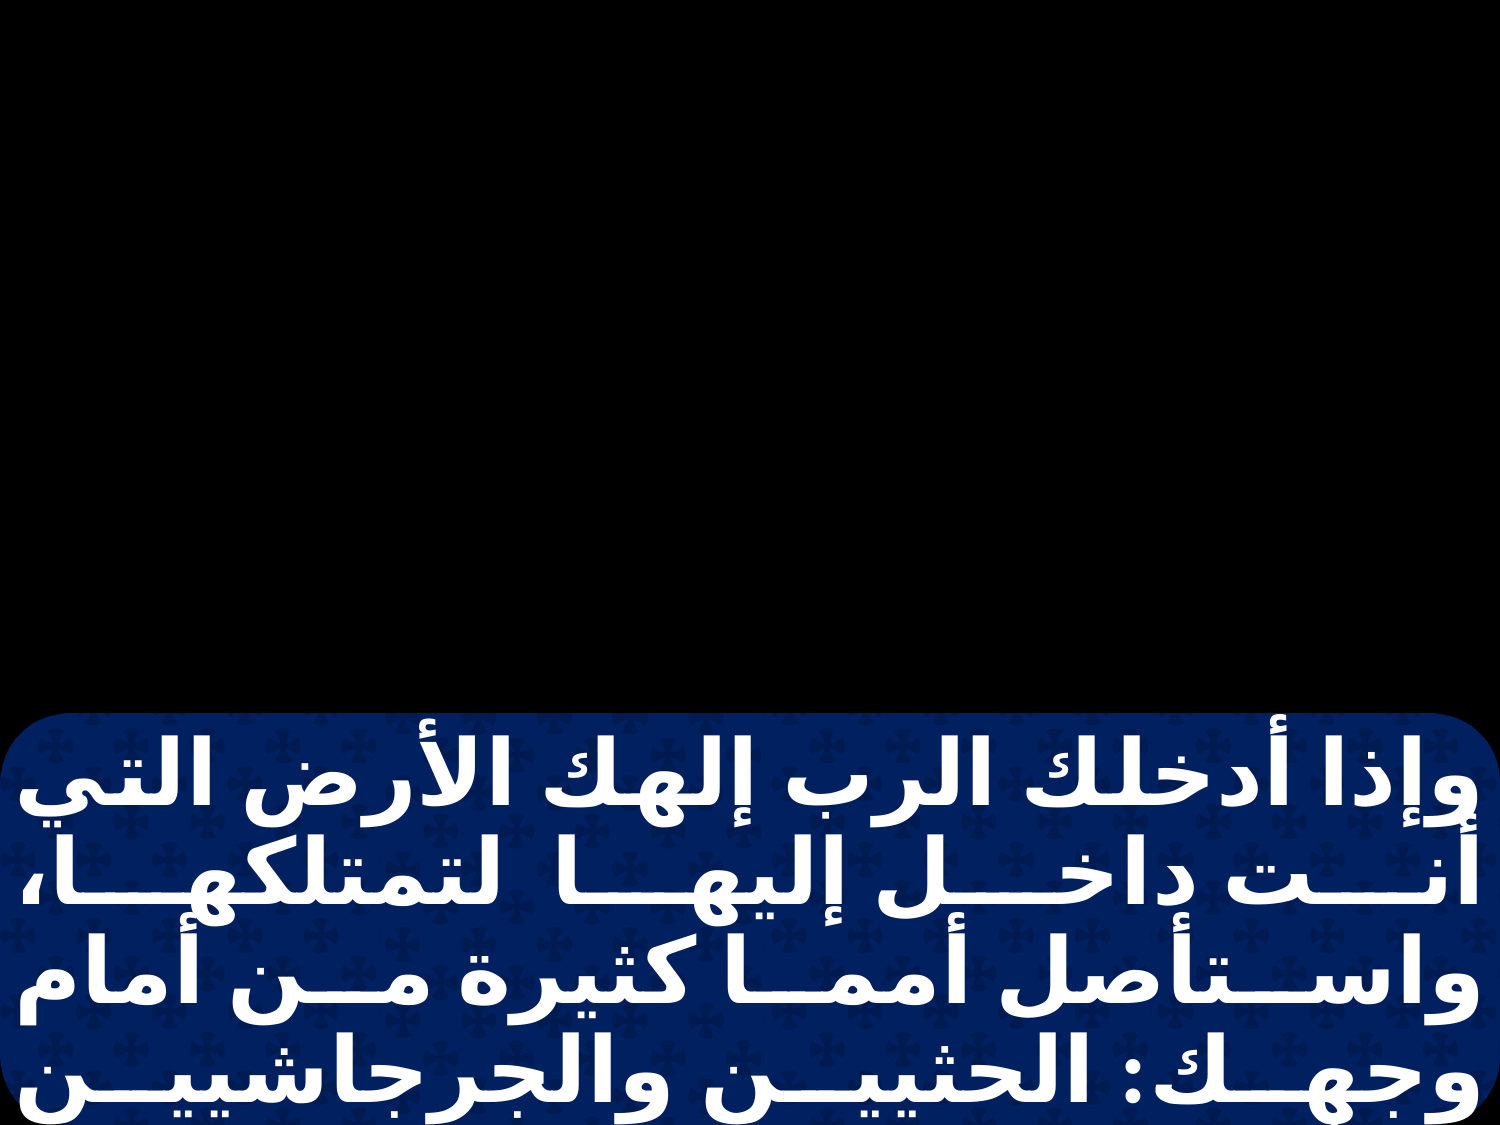

وإذا أدخلك الرب إلهك الأرض التي أنت داخل إليها  لتمتلكها، واستأصل أمما كثيرة من أمام وجهك: الحثيين والجرجاشيين والأموريين والكنعانيين  والفرزيين والحويين واليبوسيين، سبع أمم أعظم